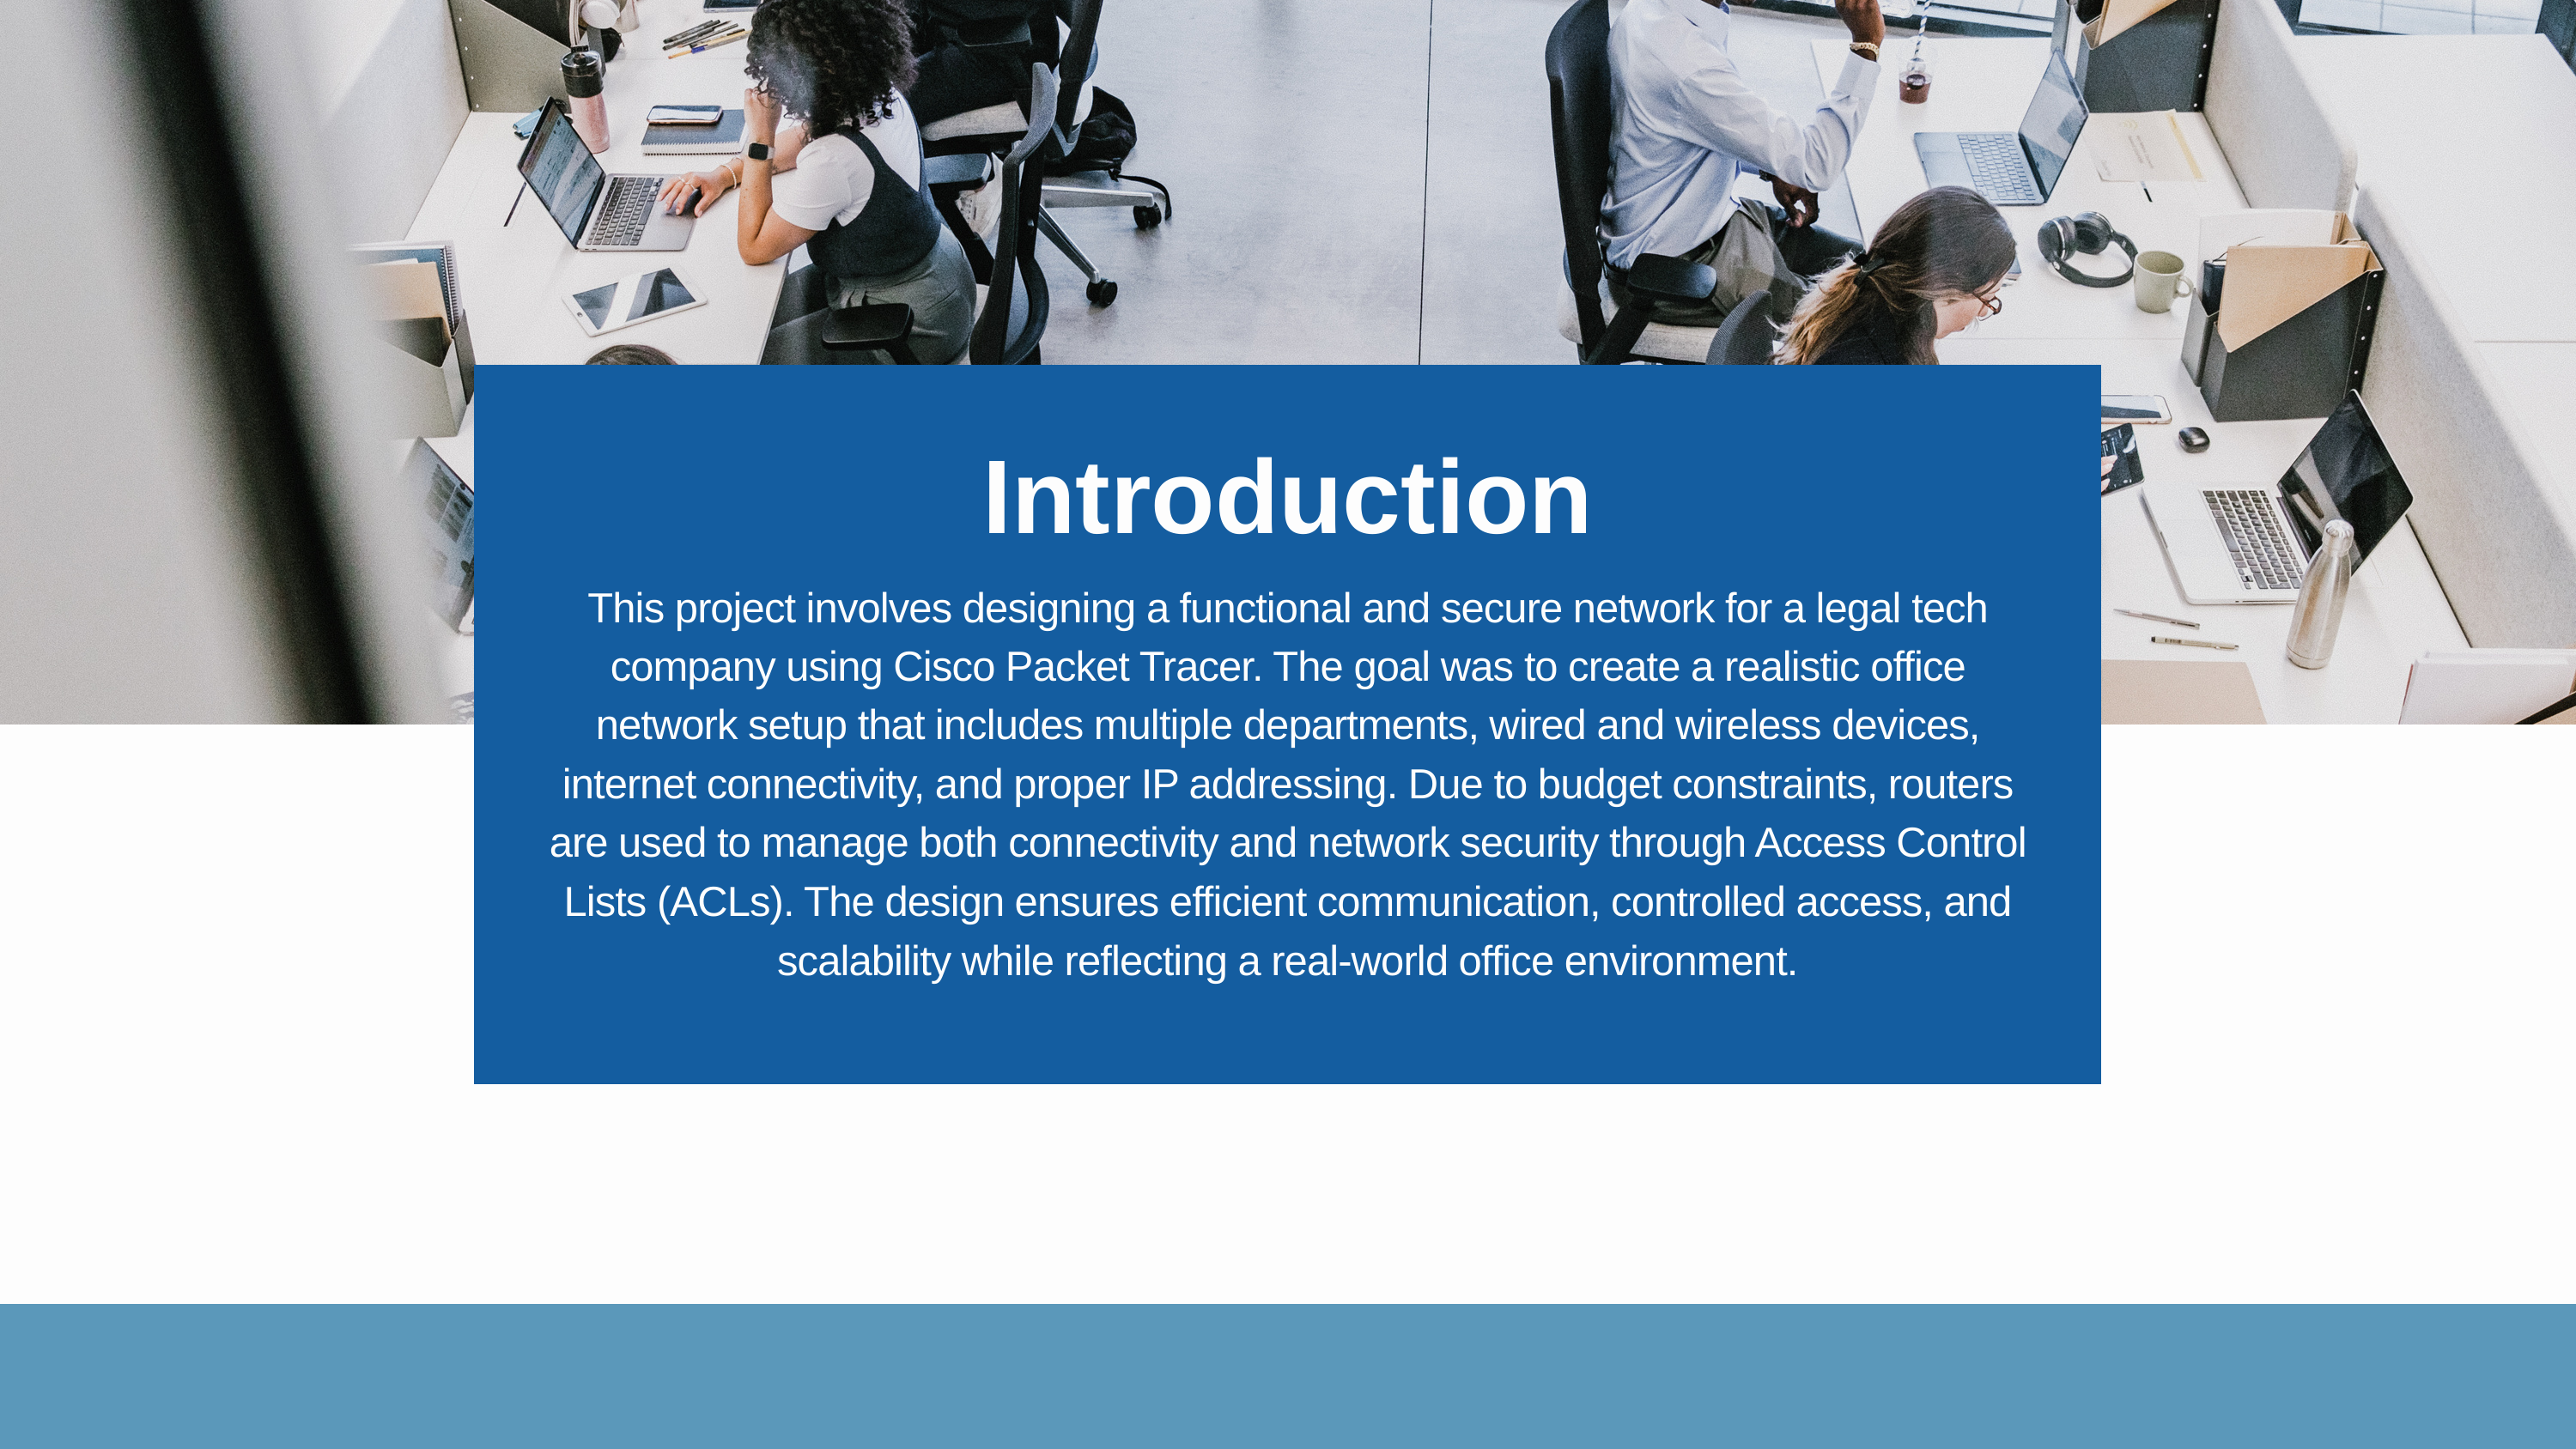

Introduction
This project involves designing a functional and secure network for a legal tech company using Cisco Packet Tracer. The goal was to create a realistic office network setup that includes multiple departments, wired and wireless devices, internet connectivity, and proper IP addressing. Due to budget constraints, routers are used to manage both connectivity and network security through Access Control Lists (ACLs). The design ensures efficient communication, controlled access, and scalability while reflecting a real-world office environment.